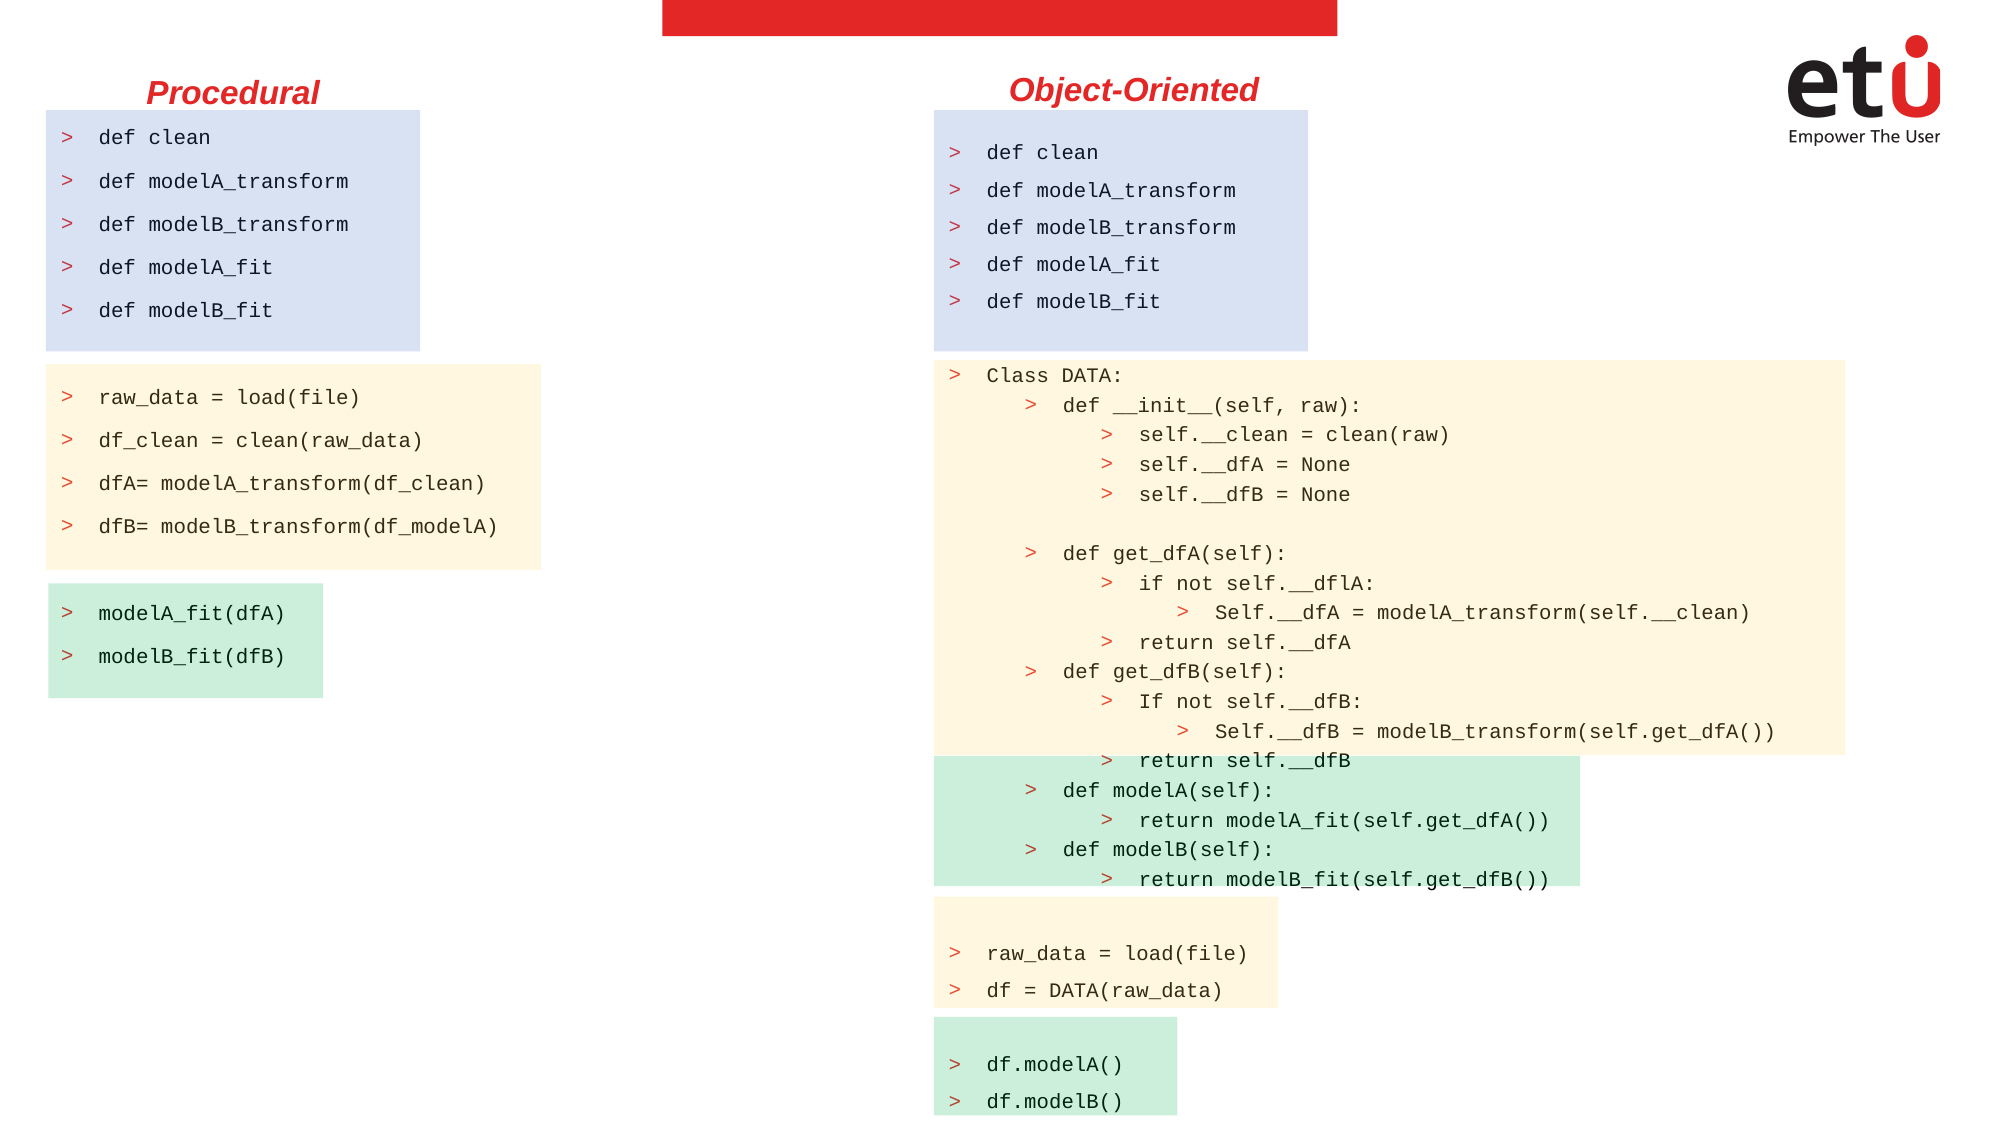

Object-Oriented
# Procedural

def clean
def modelA_transform
def modelB_transform
def modelA_fit
def modelB_fit

raw_data = load(file)
df_clean = clean(raw_data)
dfA= modelA_transform(df_clean)
dfB= modelB_transform(df_modelA)

modelA_fit(dfA)
modelB_fit(dfB)
def clean
def modelA_transform
def modelB_transform
def modelA_fit
def modelB_fit

Class DATA:
def __init__(self, raw):
self.__clean = clean(raw)
self.__dfA = None
self.__dfB = None

def get_dfA(self):
if not self.__dflA:
Self.__dfA = modelA_transform(self.__clean)
return self.__dfA
def get_dfB(self):
If not self.__dfB:
Self.__dfB = modelB_transform(self.get_dfA())
return self.__dfB
def modelA(self):
return modelA_fit(self.get_dfA())
def modelB(self):
return modelB_fit(self.get_dfB())

raw_data = load(file)
df = DATA(raw_data)

df.modelA()
df.modelB()